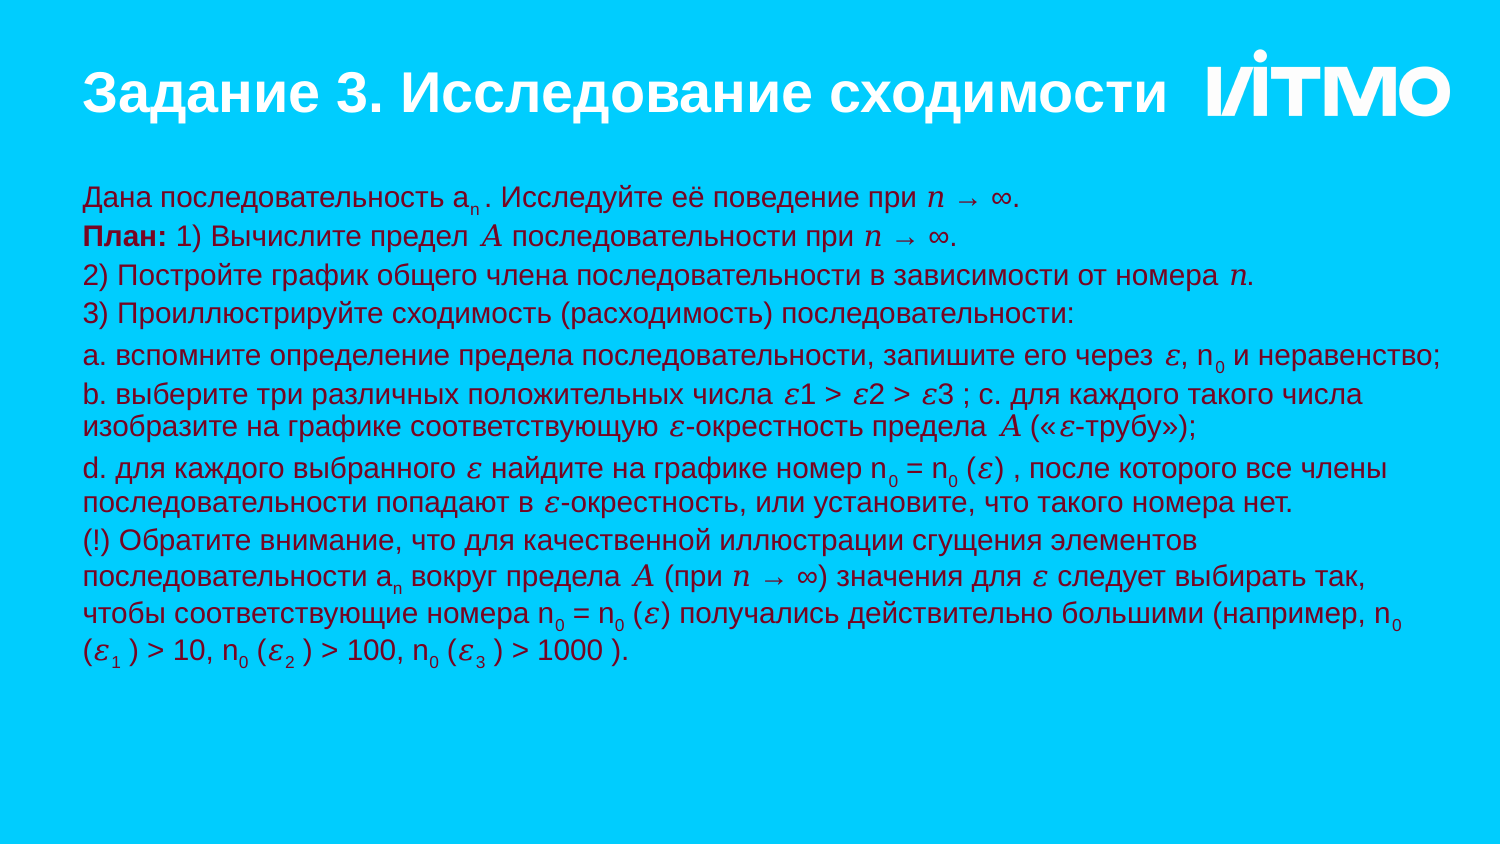

# Задание 3. Исследование сходимости
Дана последовательность an . Исследуйте её поведение при 𝑛 → ∞.
План: 1) Вычислите предел 𝐴 последовательности при 𝑛 → ∞.
2) Постройте график общего члена последовательности в зависимости от номера 𝑛.
3) Проиллюстрируйте сходимость (расходимость) последовательности:
a. вспомните определение предела последовательности, запишите его через 𝜀, n0 и неравенство;
b. выберите три различных положительных числа 𝜀1 > 𝜀2 > 𝜀3 ; c. для каждого такого числа изобразите на графике соответствующую 𝜀-окрестность предела 𝐴 («𝜀-трубу»);
d. для каждого выбранного 𝜀 найдите на графике номер n0 = n0 (𝜀) , после которого все члены последовательности попадают в 𝜀-окрестность, или установите, что такого номера нет.
(!) Обратите внимание, что для качественной иллюстрации сгущения элементов последовательности an вокруг предела 𝐴 (при 𝑛 → ∞) значения для 𝜀 следует выбирать так, чтобы соответствующие номера n0 = n0 (𝜀) получались действительно большими (например, n0 (𝜀1 ) > 10, n0 (𝜀2 ) > 100, n0 (𝜀3 ) > 1000 ).